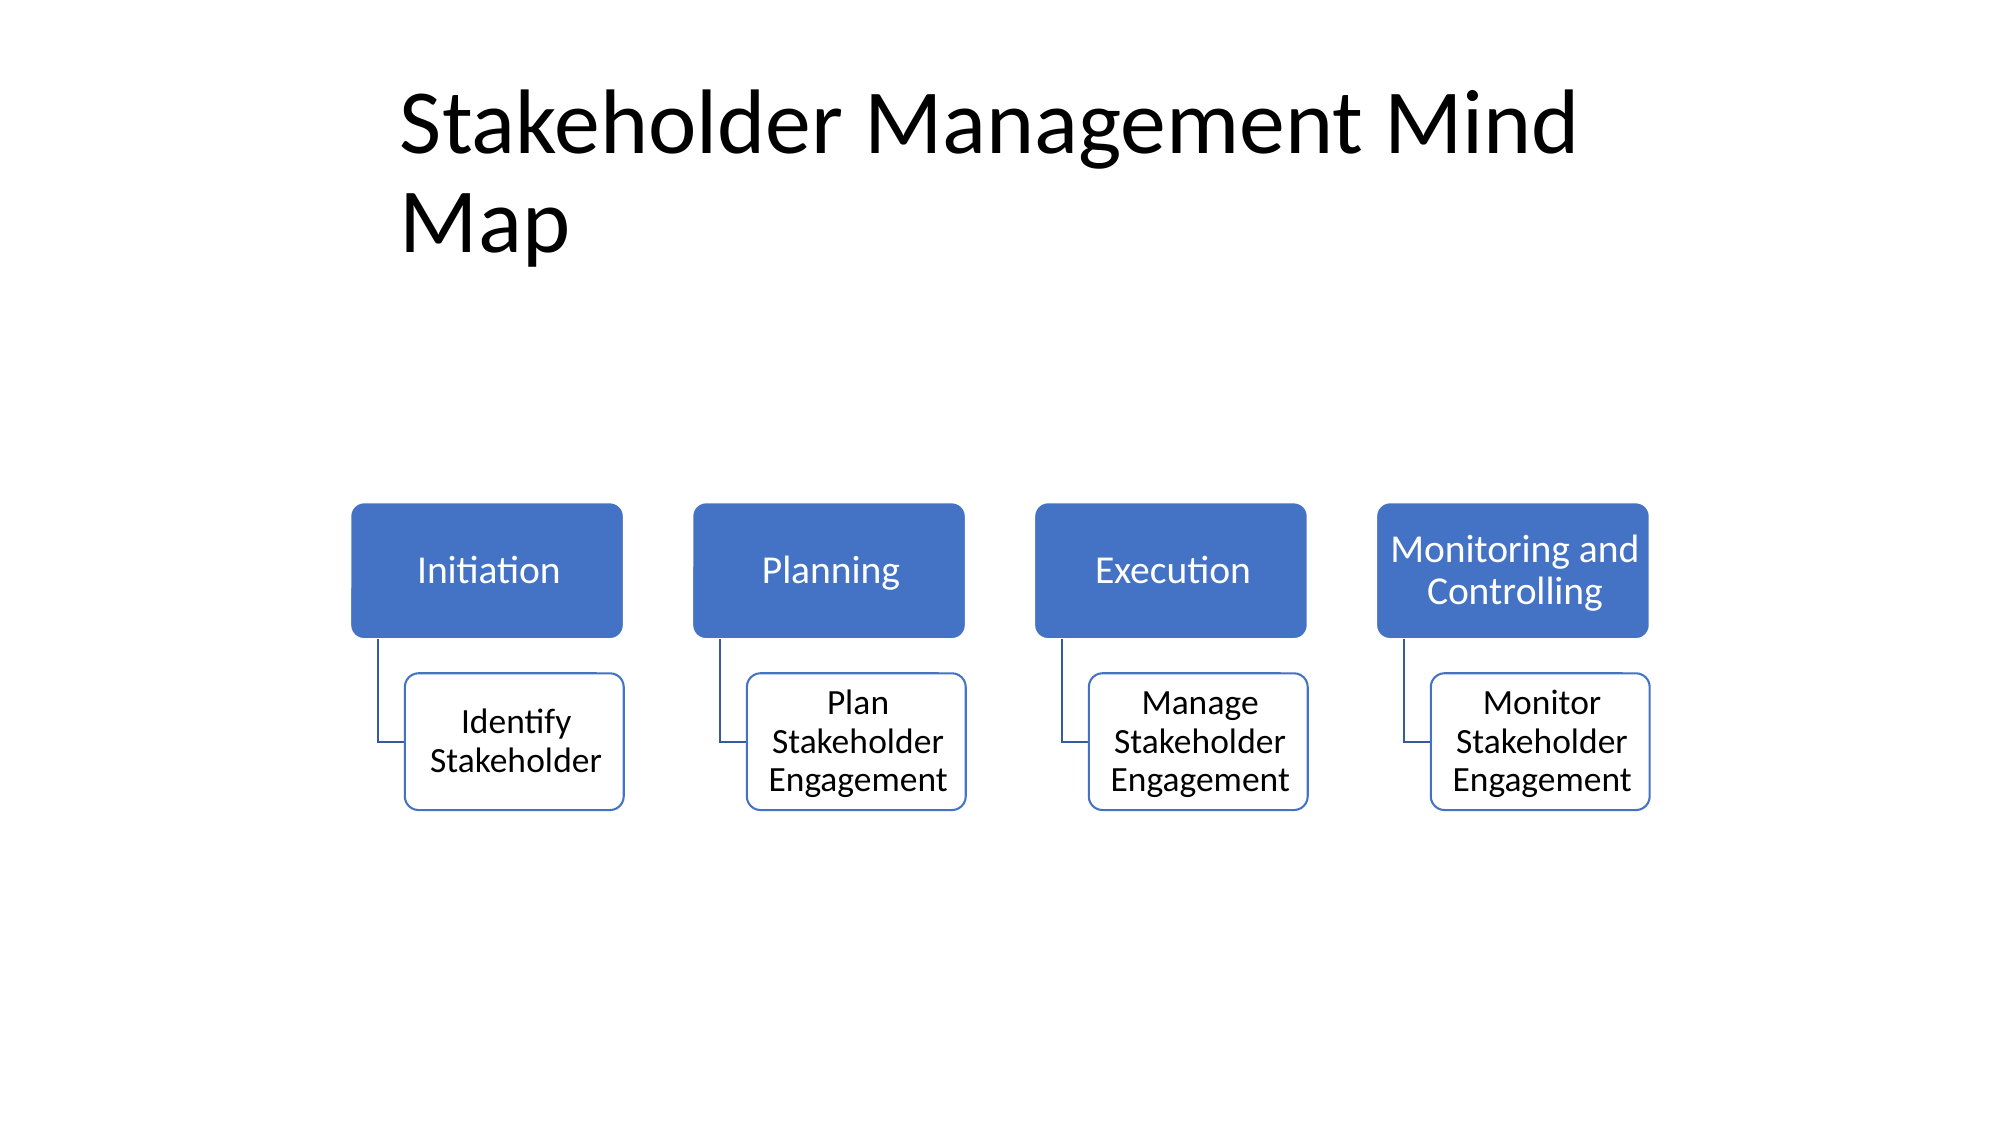

# Stakeholder Management Mind Map
Initiation
Identify Stakeholder
Planning
Plan Stakeholder Engagement
Execution
Manage Stakeholder Engagement
Monitoring and Controlling
Monitor Stakeholder Engagement